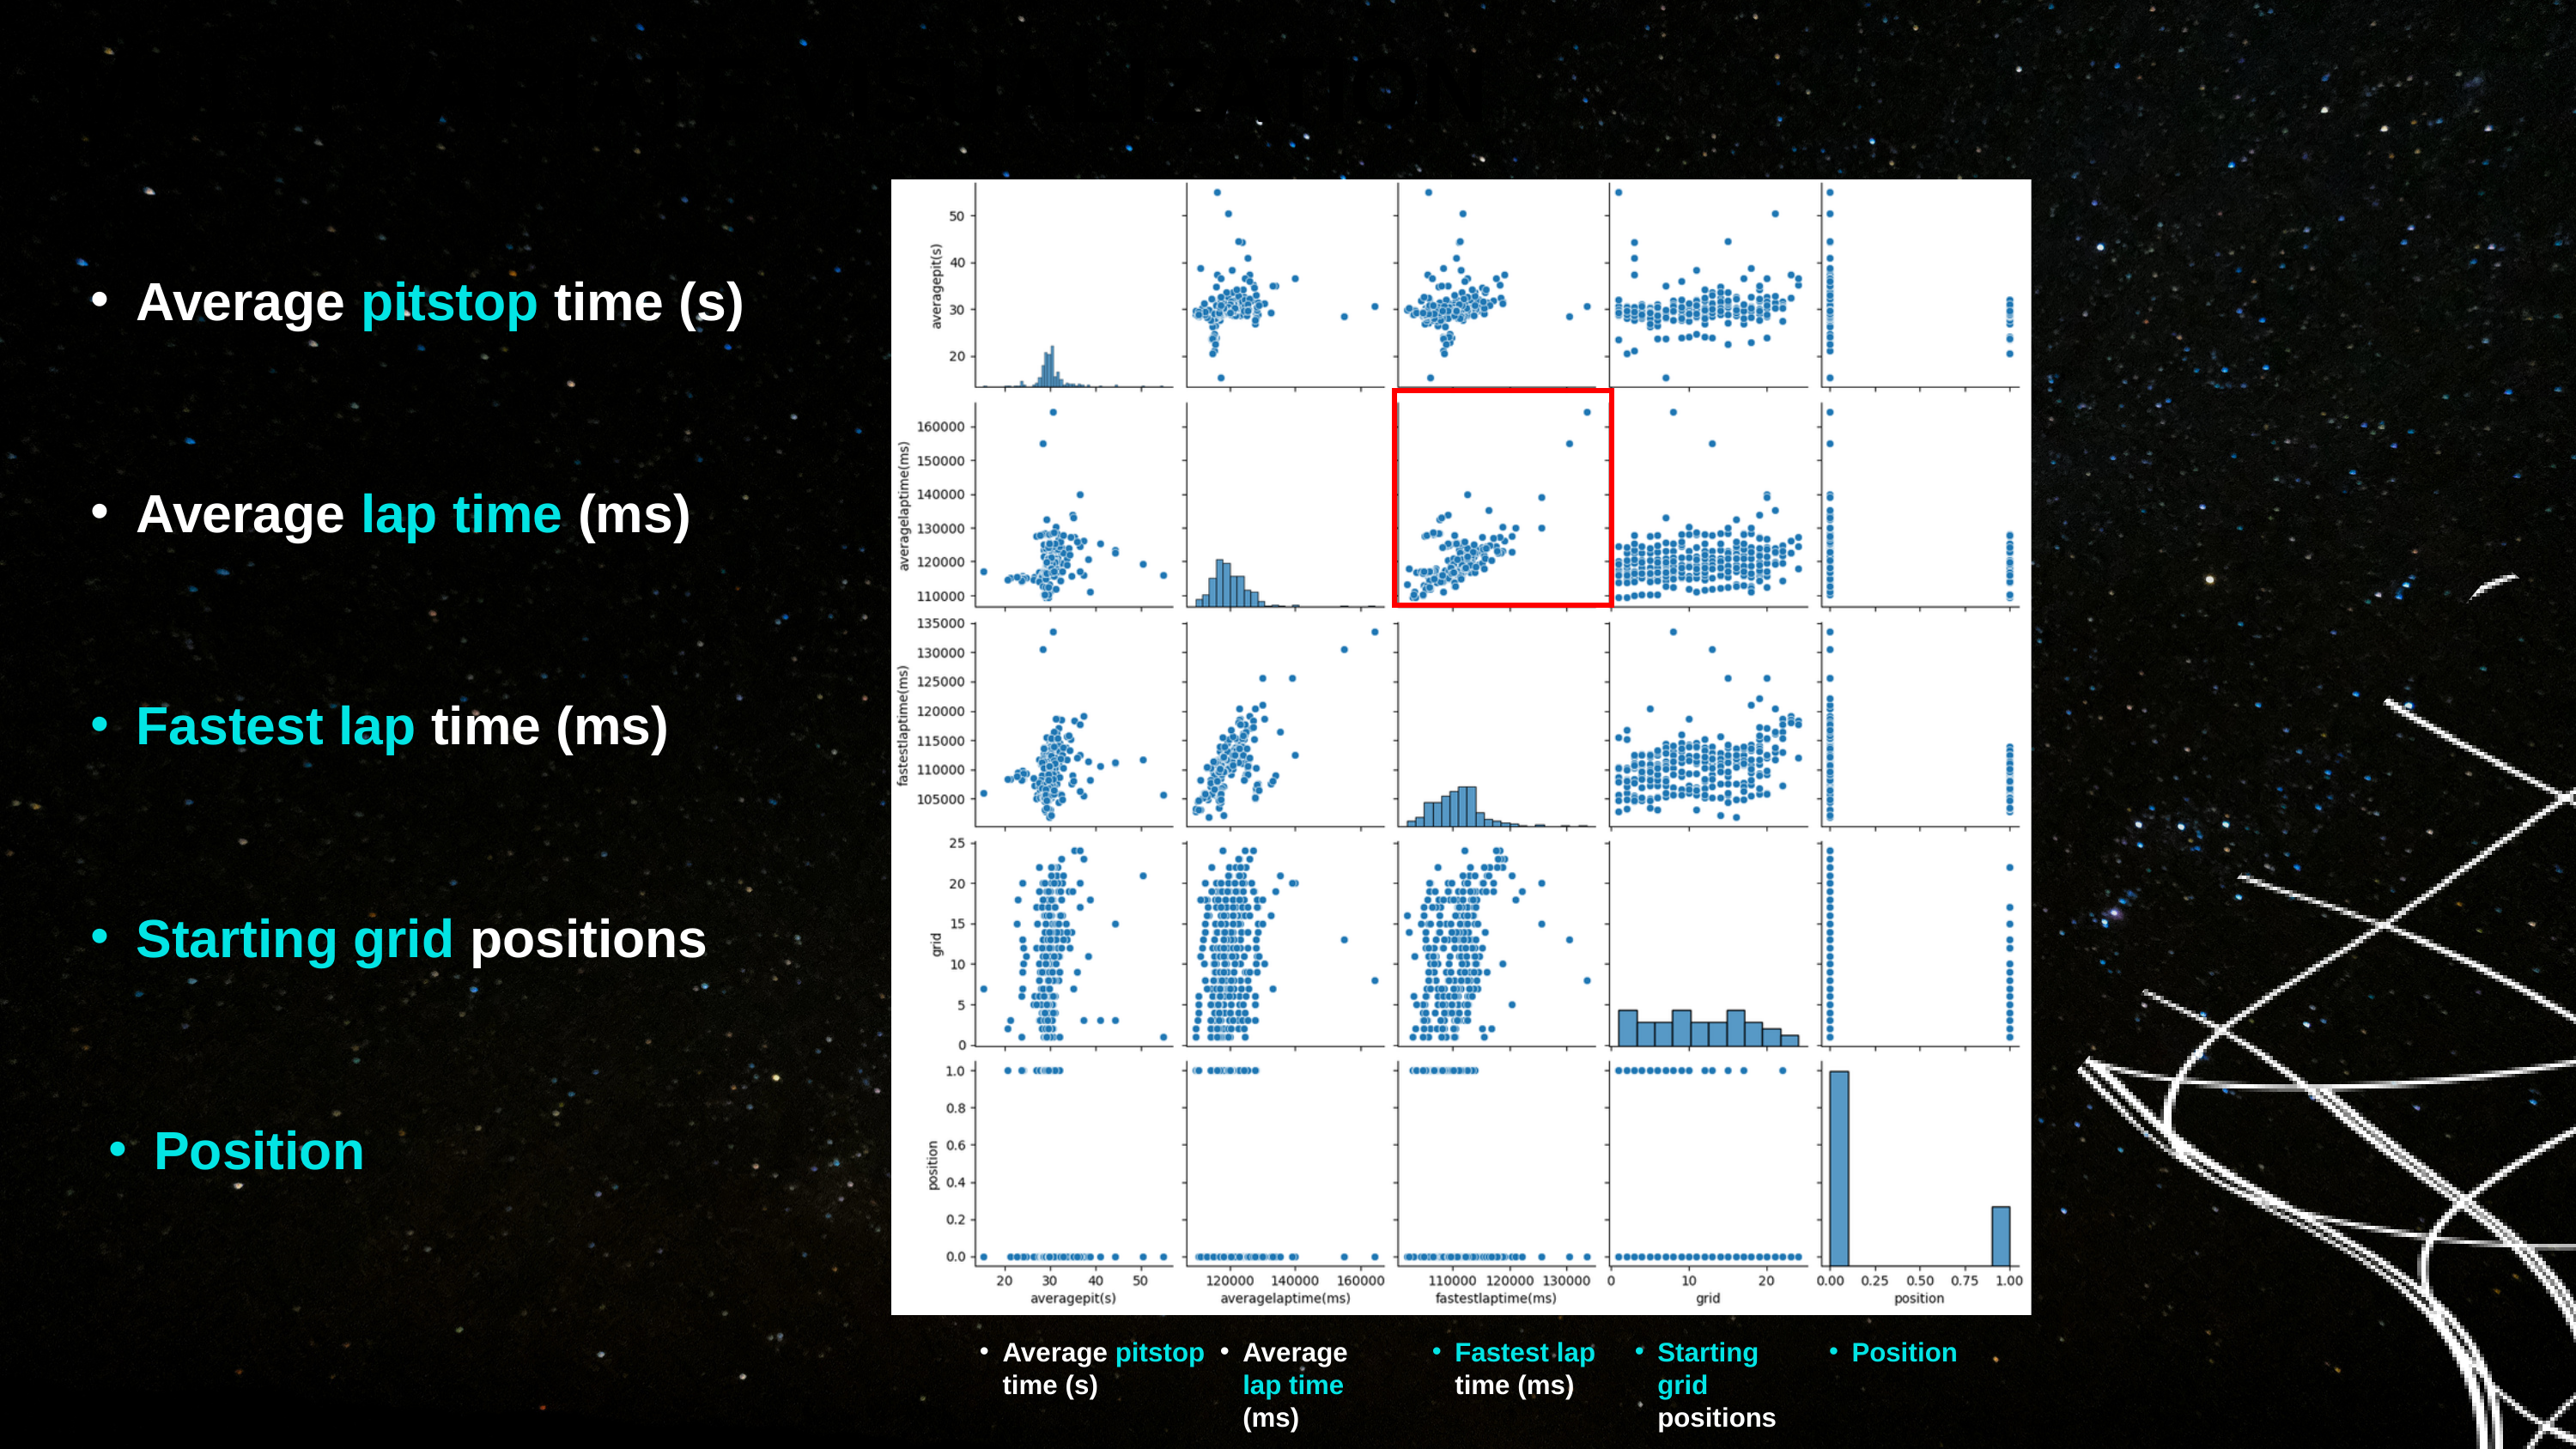

MULTI-VARIATE VISUALIZATION

Average pitstop time (s)

Average lap time (ms)
Fastest lap time (ms)

Starting grid positions
Position
Average pitstop time (s)
Average lap time (ms)
Fastest lap time (ms)
Starting grid positions
Position